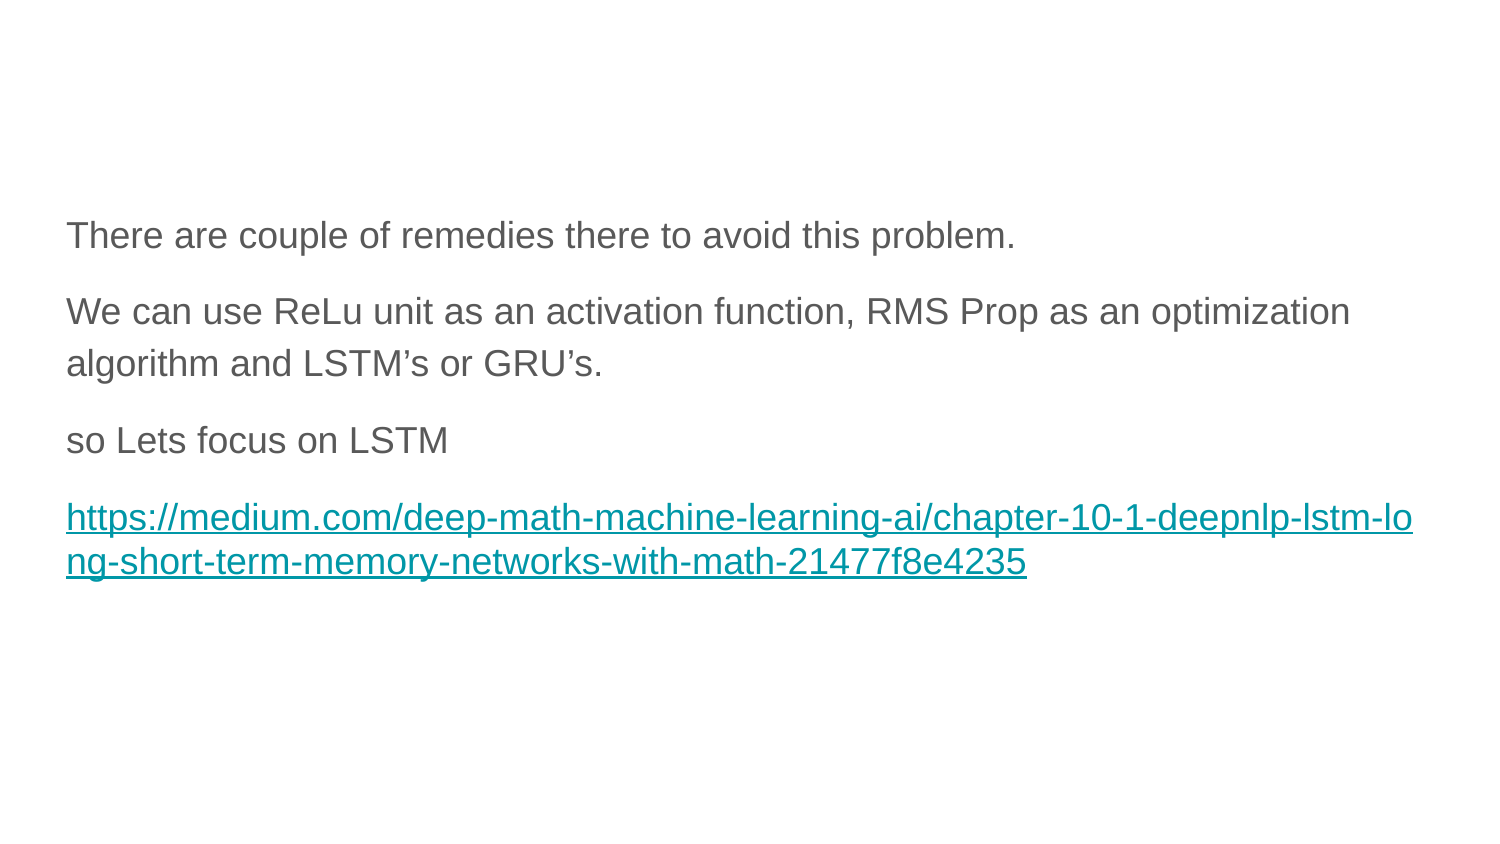

There are couple of remedies there to avoid this problem.
We can use ReLu unit as an activation function, RMS Prop as an optimization algorithm and LSTM’s or GRU’s.
so Lets focus on LSTM
https://medium.com/deep-math-machine-learning-ai/chapter-10-1-deepnlp-lstm-long-short-term-memory-networks-with-math-21477f8e4235